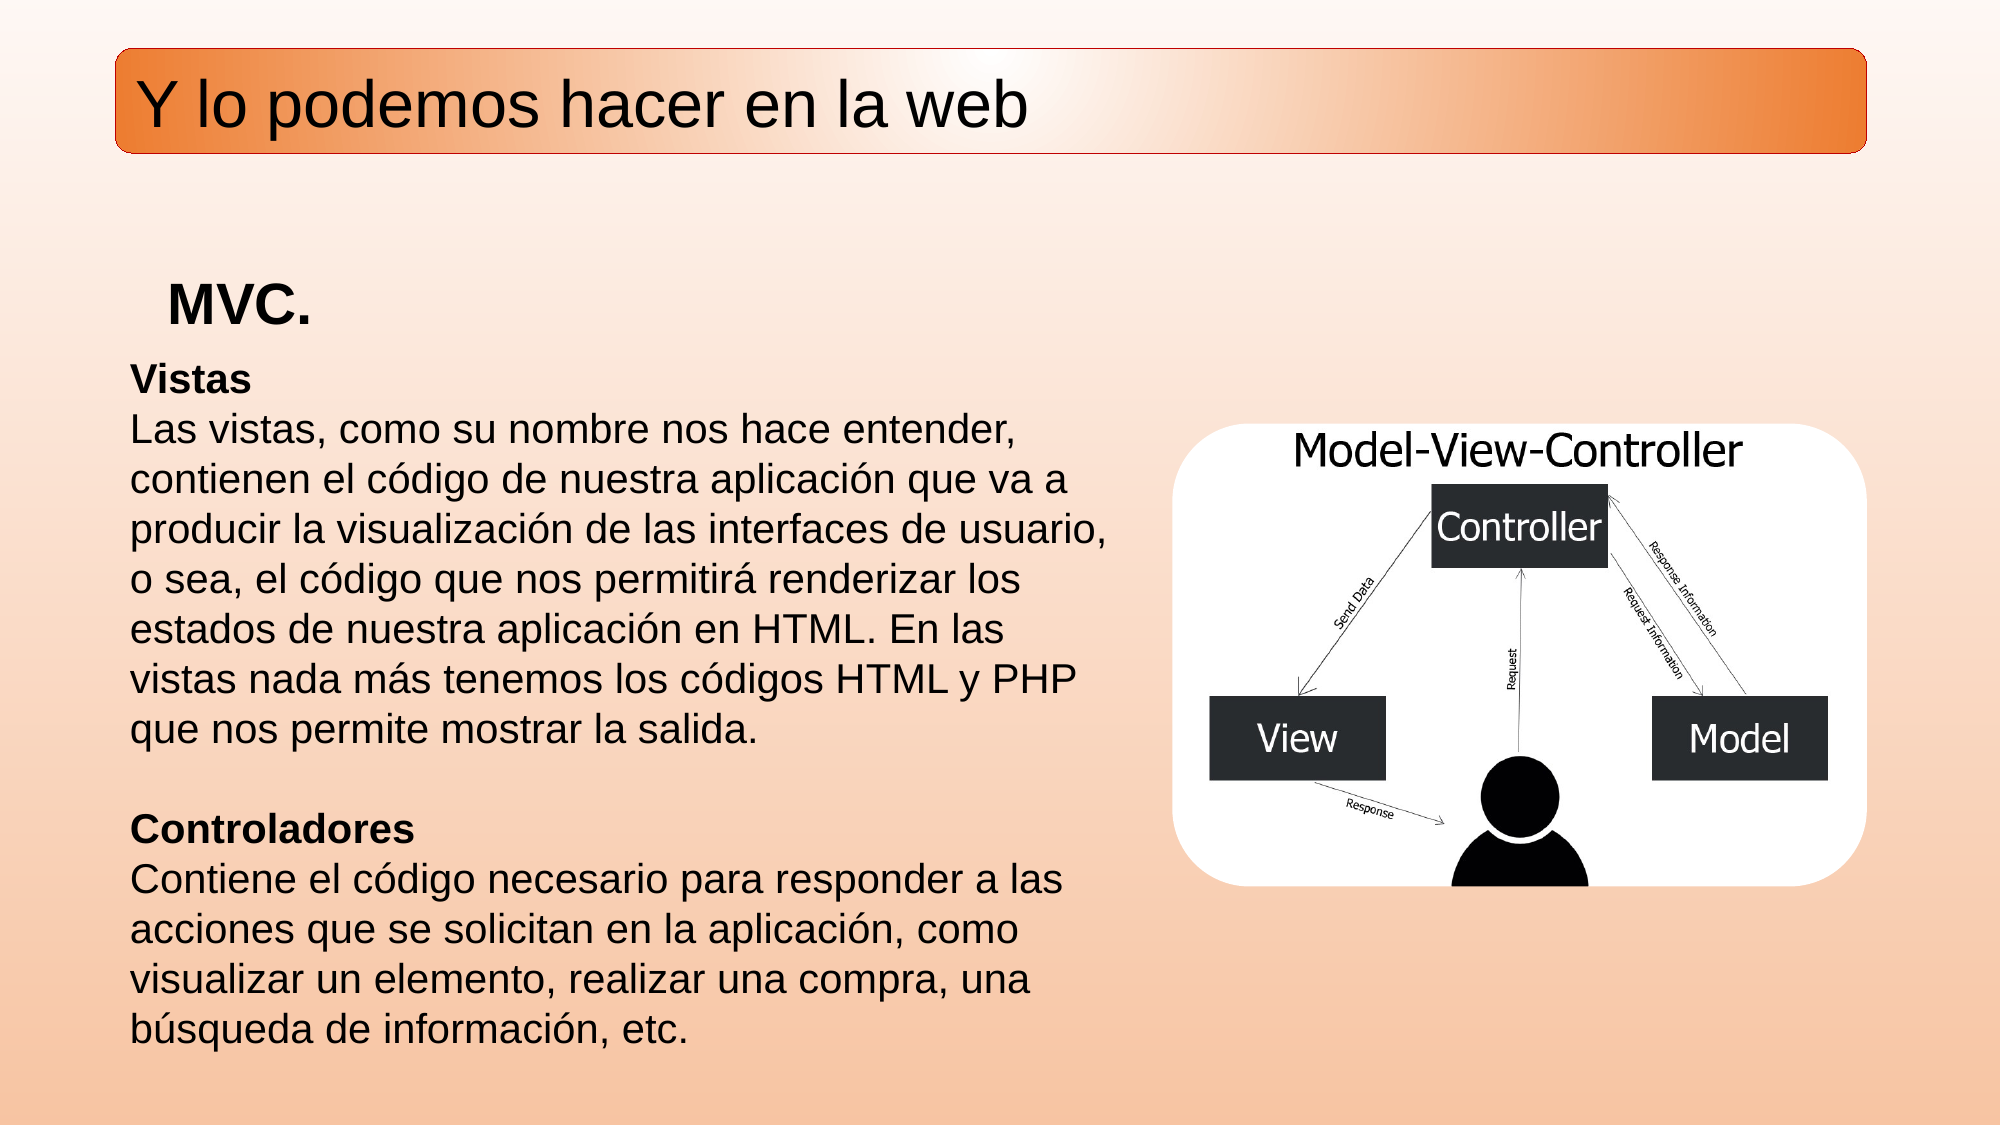

Y lo podemos hacer en la web
MVC.
Vistas
Las vistas, como su nombre nos hace entender, contienen el código de nuestra aplicación que va a producir la visualización de las interfaces de usuario, o sea, el código que nos permitirá renderizar los estados de nuestra aplicación en HTML. En las vistas nada más tenemos los códigos HTML y PHP que nos permite mostrar la salida.

Controladores
Contiene el código necesario para responder a las acciones que se solicitan en la aplicación, como visualizar un elemento, realizar una compra, una búsqueda de información, etc.